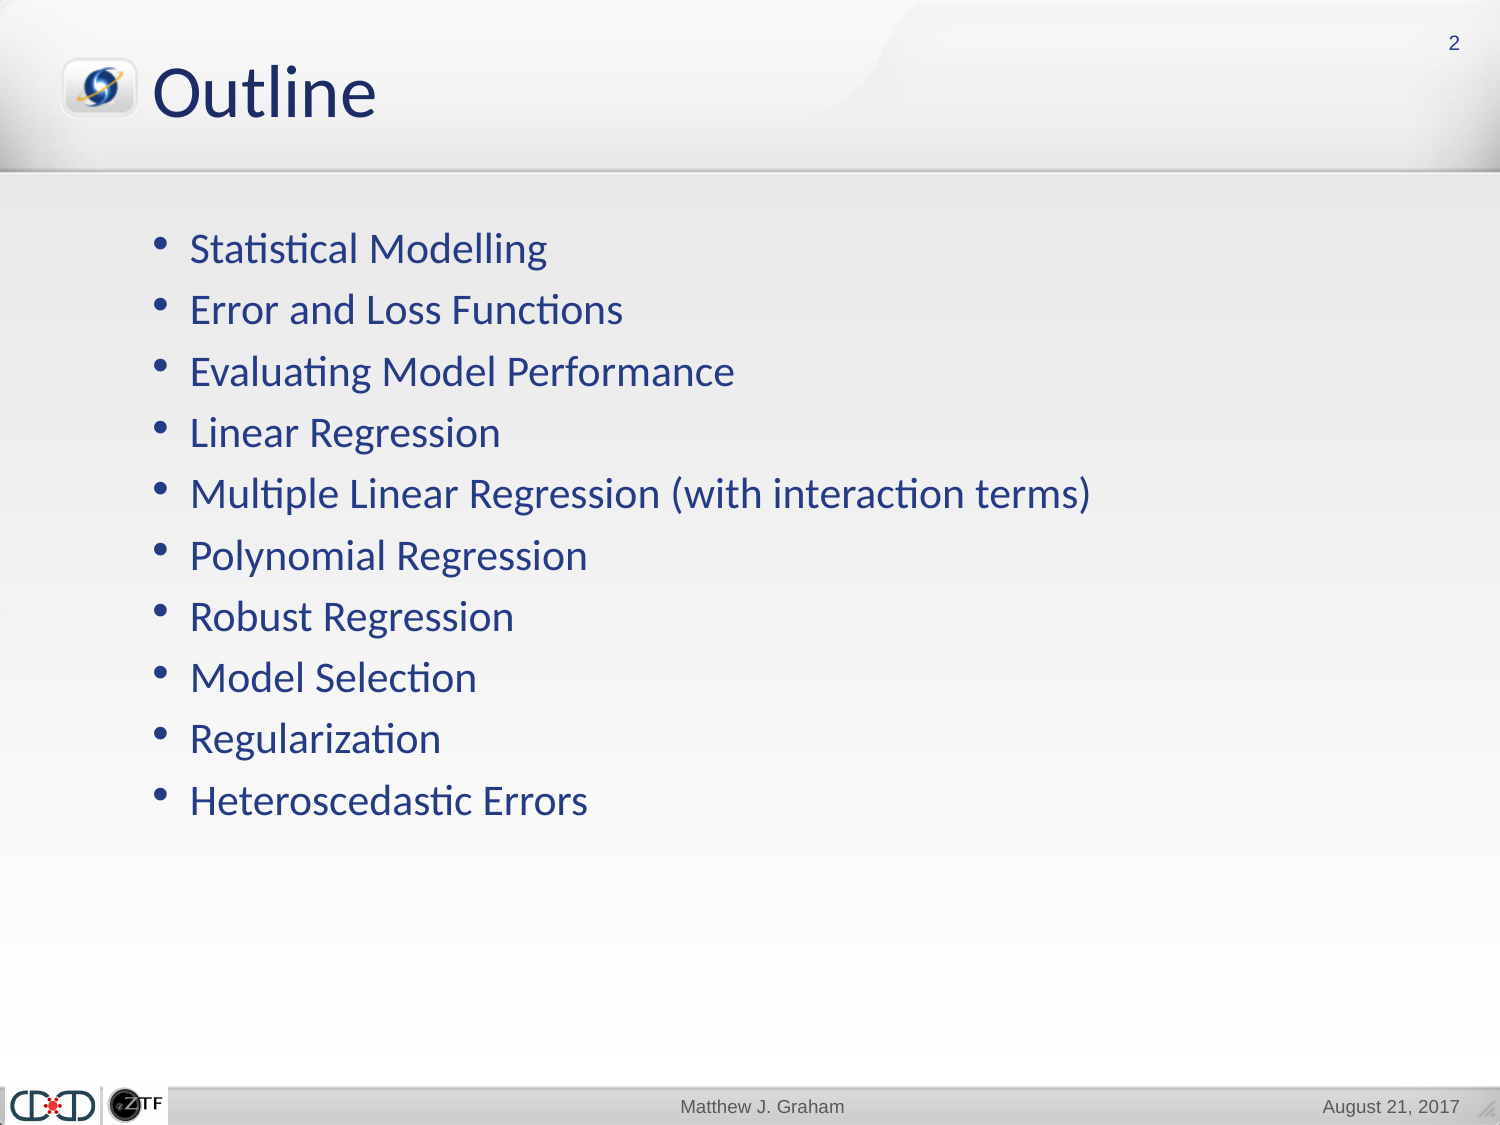

2
Outline
Statistical Modelling
Error and Loss Functions
Evaluating Model Performance
Linear Regression
Multiple Linear Regression (with interaction terms)
Polynomial Regression
Robust Regression
Model Selection
Regularization
Heteroscedastic Errors